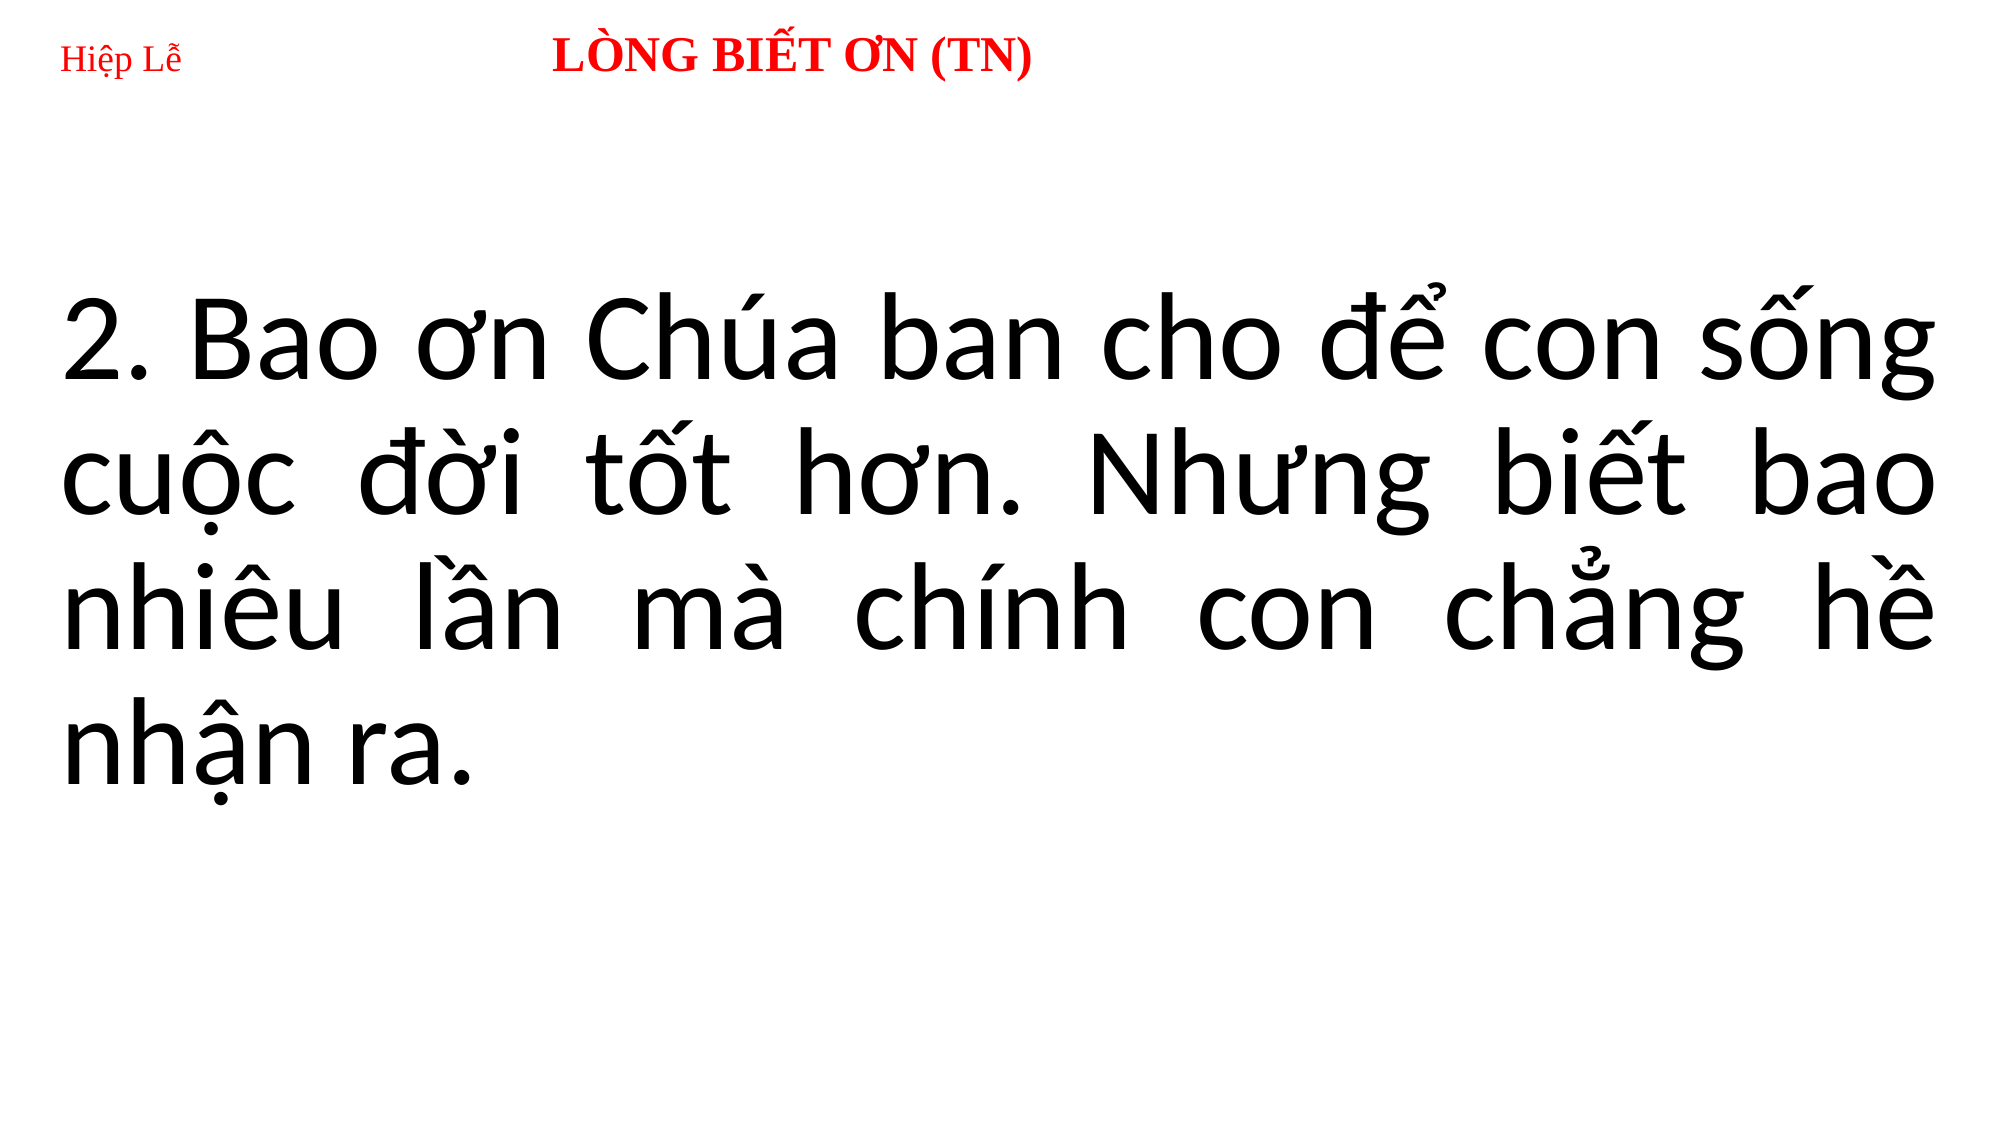

# Hiệp Lễ                                       LÒNG BIẾT ƠN (TN)
2. Bao ơn Chúa ban cho để con sống cuộc đời tốt hơn. Nhưng biết bao nhiêu lần mà chính con chẳng hề nhận ra.